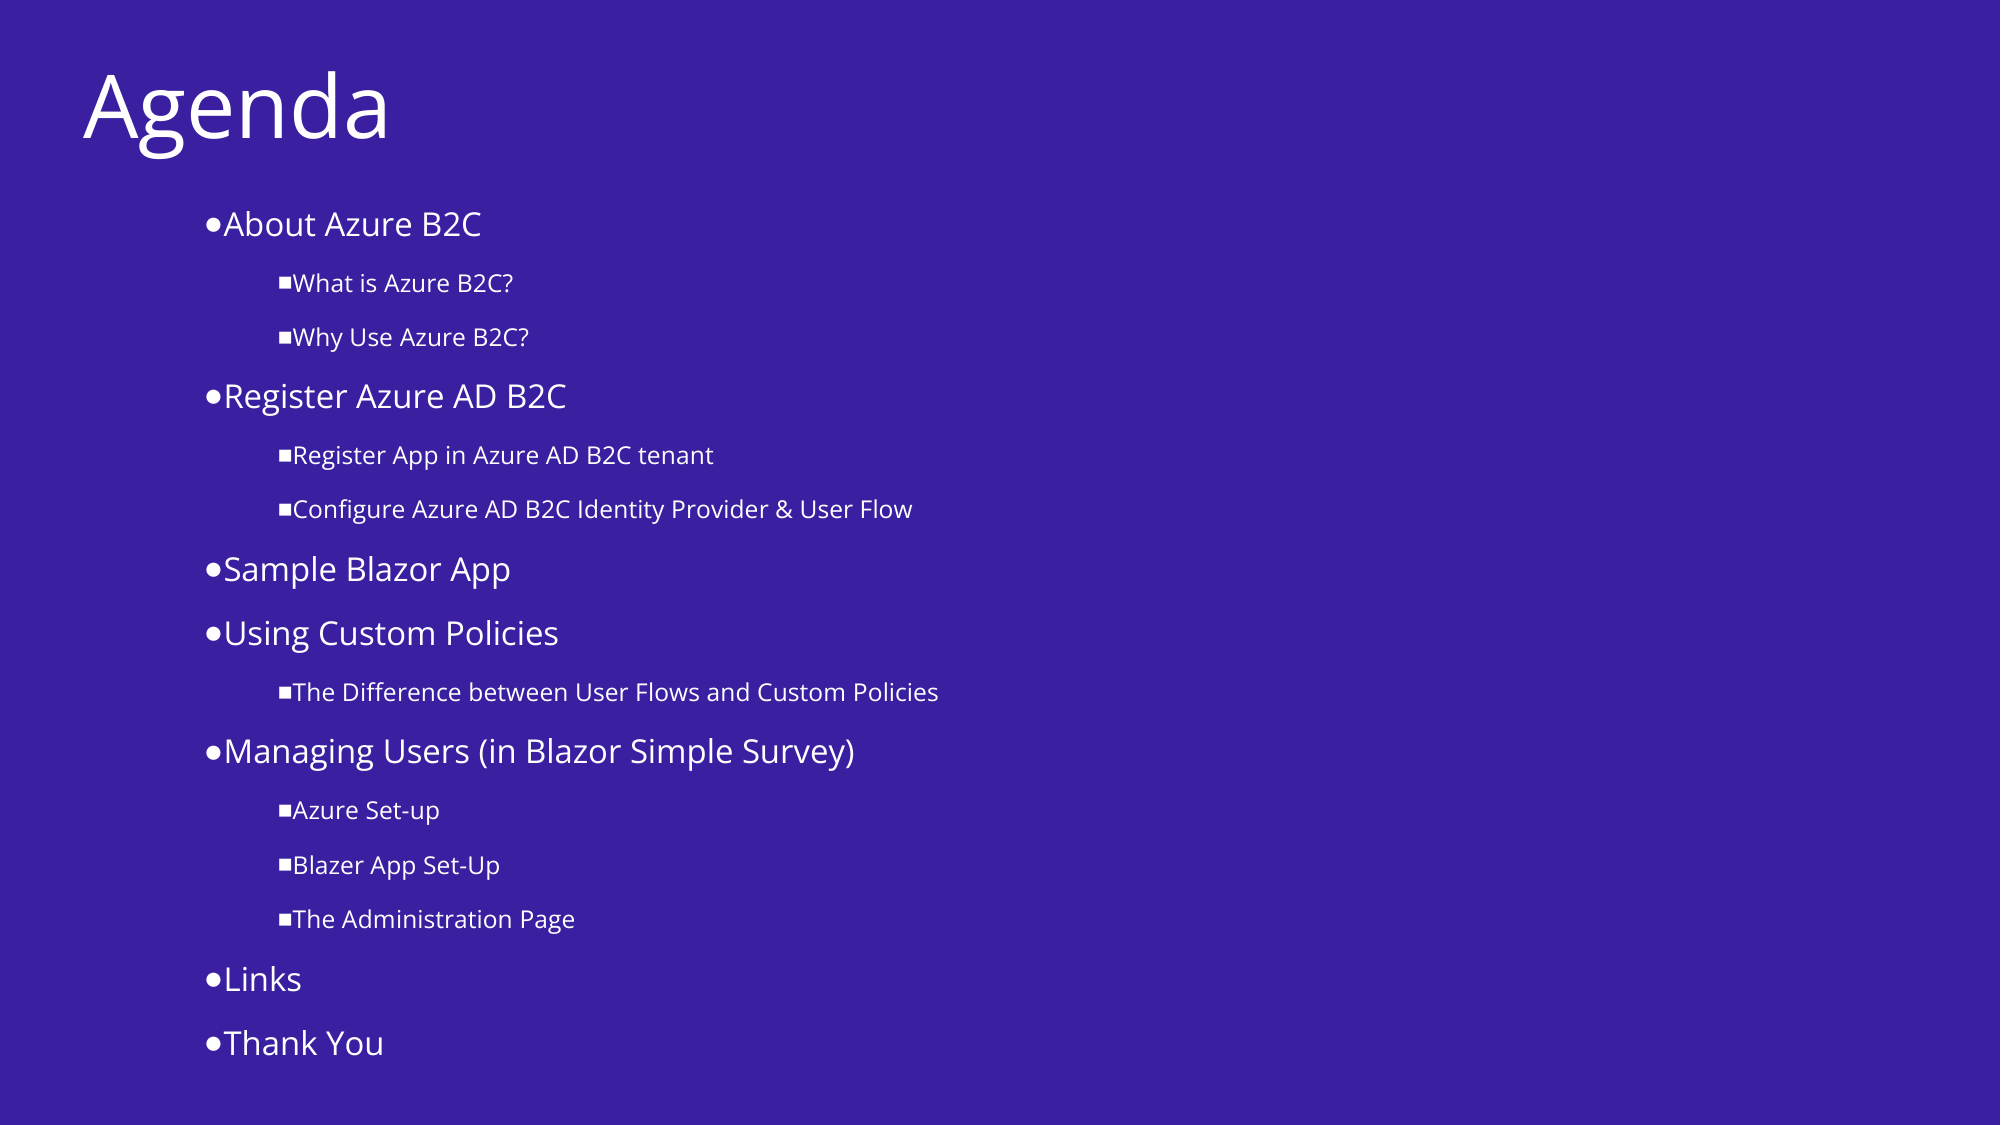

# Agenda
About Azure B2C
What is Azure B2C?
Why Use Azure B2C?
Register Azure AD B2C
Register App in Azure AD B2C tenant
Configure Azure AD B2C Identity Provider & User Flow
Sample Blazor App
Using Custom Policies
The Difference between User Flows and Custom Policies
Managing Users (in Blazor Simple Survey)
Azure Set-up
Blazer App Set-Up
The Administration Page
Links
Thank You